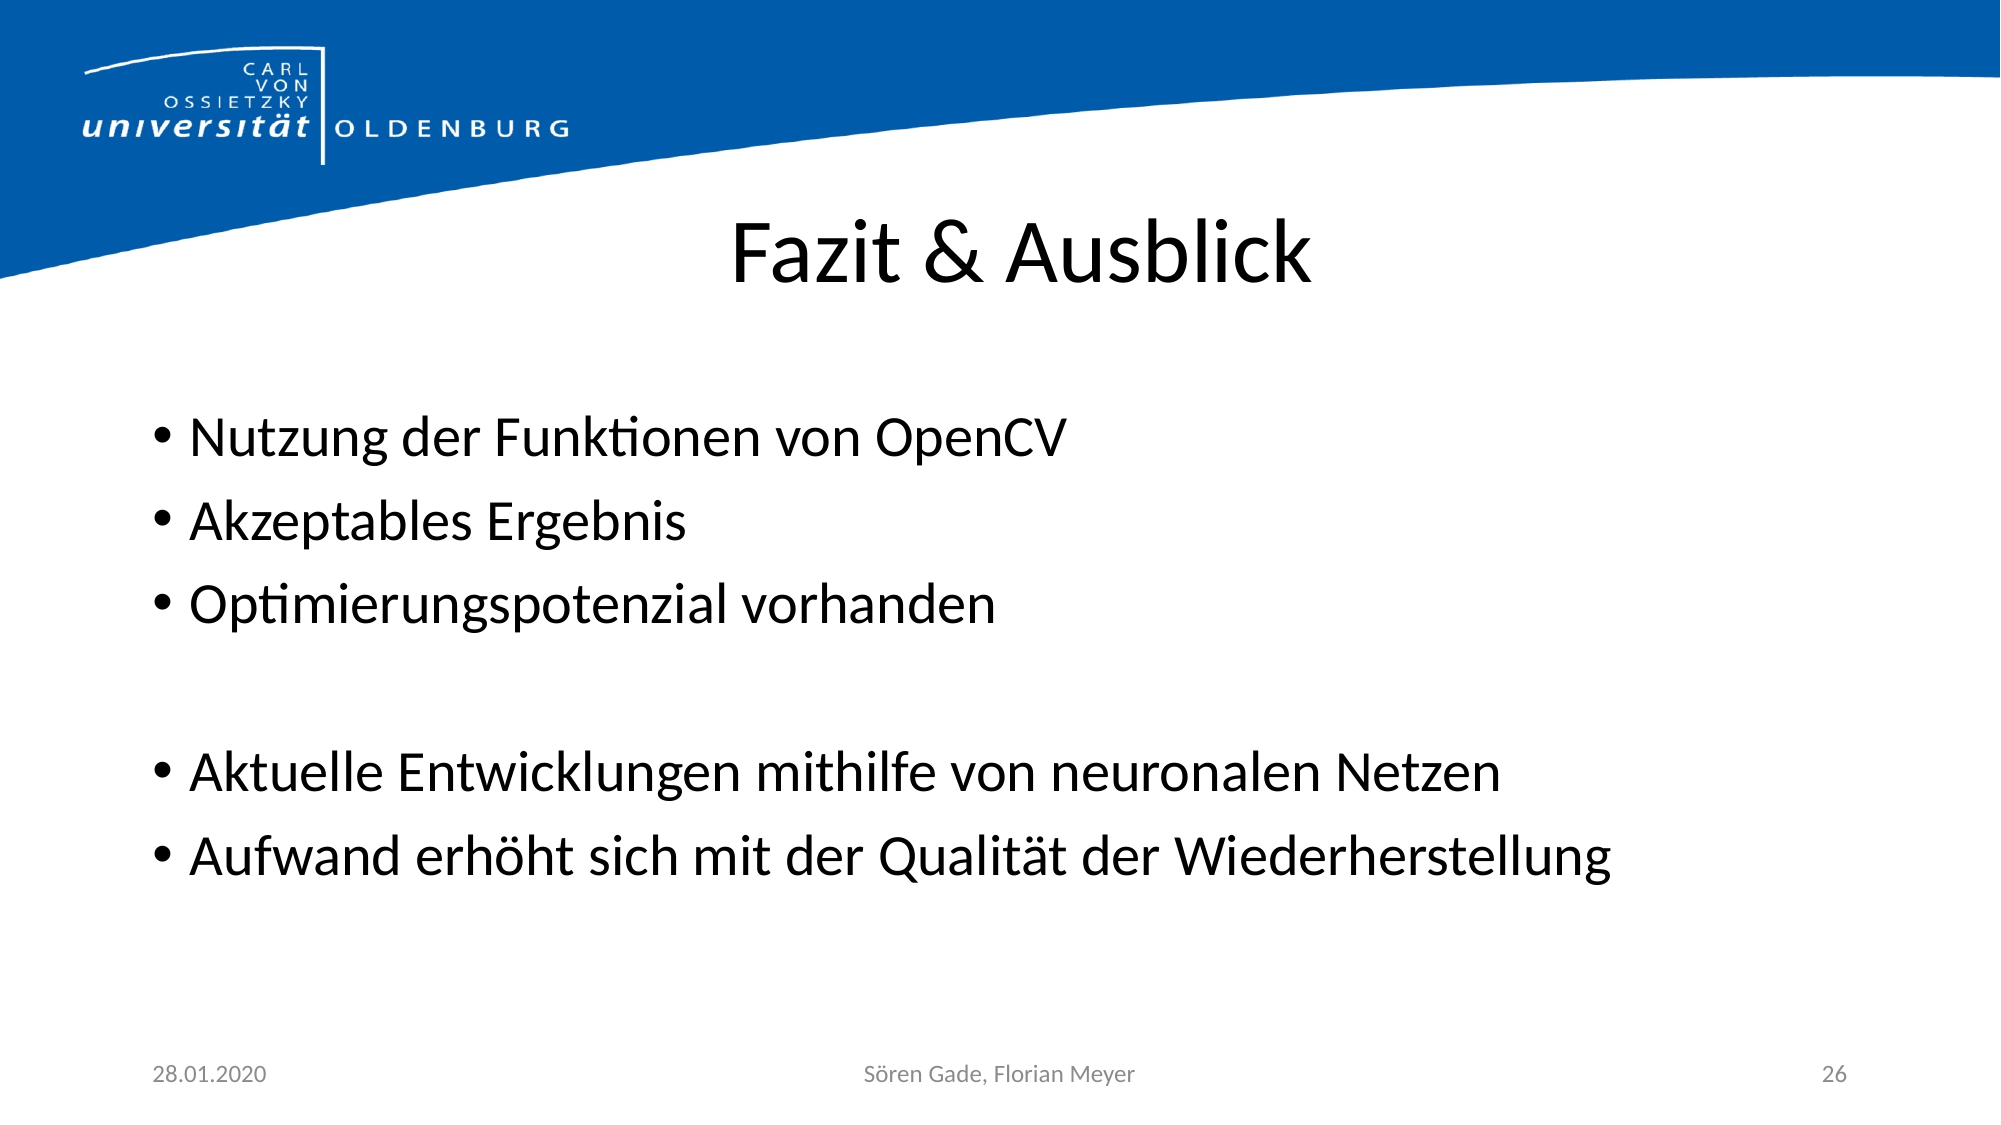

# Fazit & Ausblick
Nutzung der Funktionen von OpenCV
Akzeptables Ergebnis
Optimierungspotenzial vorhanden

Aktuelle Entwicklungen mithilfe von neuronalen Netzen
Aufwand erhöht sich mit der Qualität der Wiederherstellung

28.01.2020
Sören Gade, Florian Meyer
26